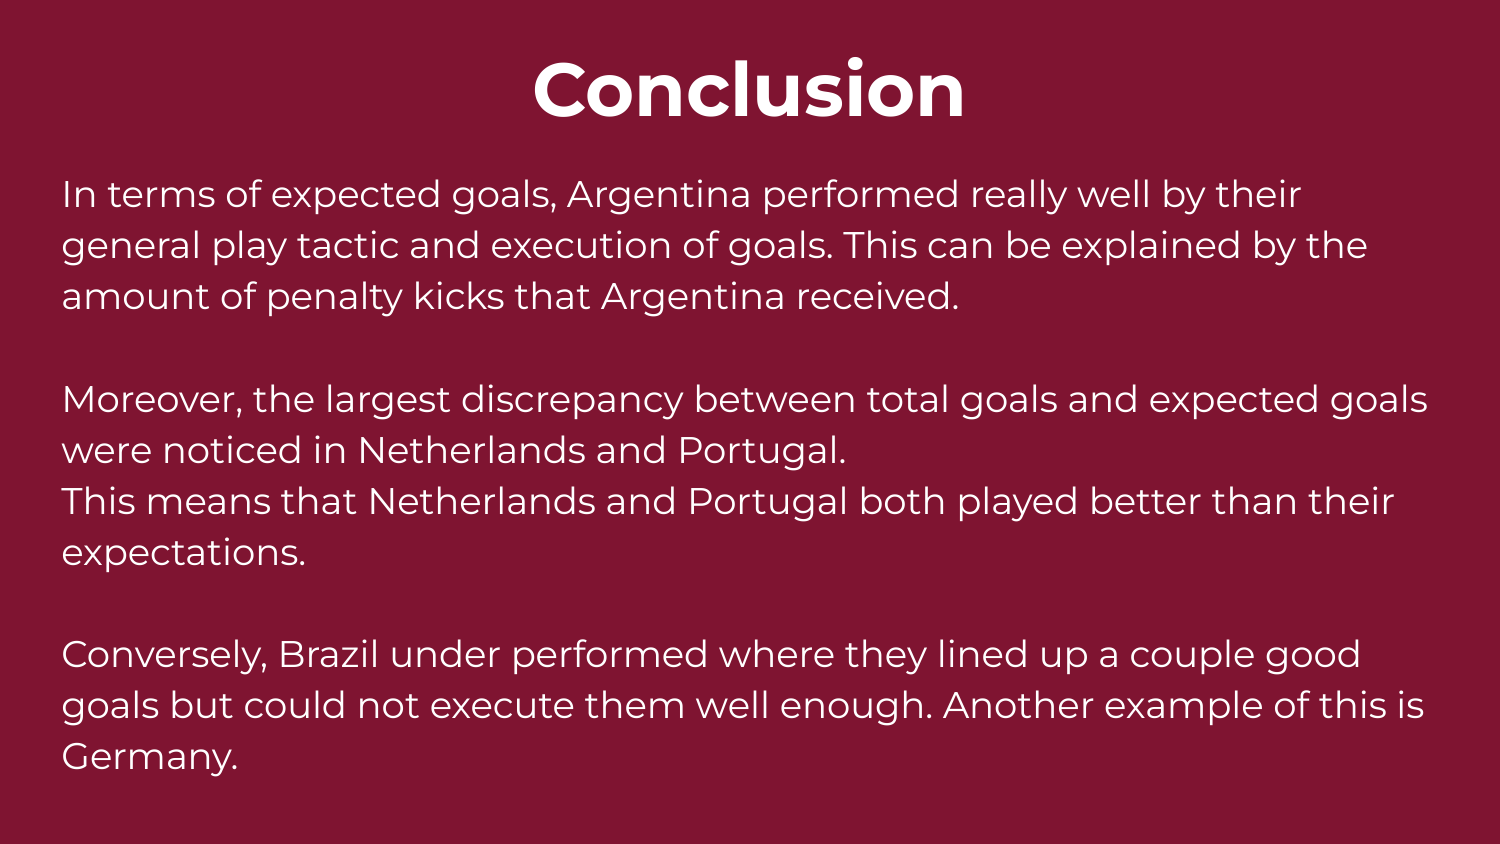

Conclusion
# In terms of expected goals, Argentina performed really well by their general play tactic and execution of goals. This can be explained by the amount of penalty kicks that Argentina received.

Moreover, the largest discrepancy between total goals and expected goals were noticed in Netherlands and Portugal.
This means that Netherlands and Portugal both played better than their expectations.

Conversely, Brazil under performed where they lined up a couple good goals but could not execute them well enough. Another example of this is Germany.